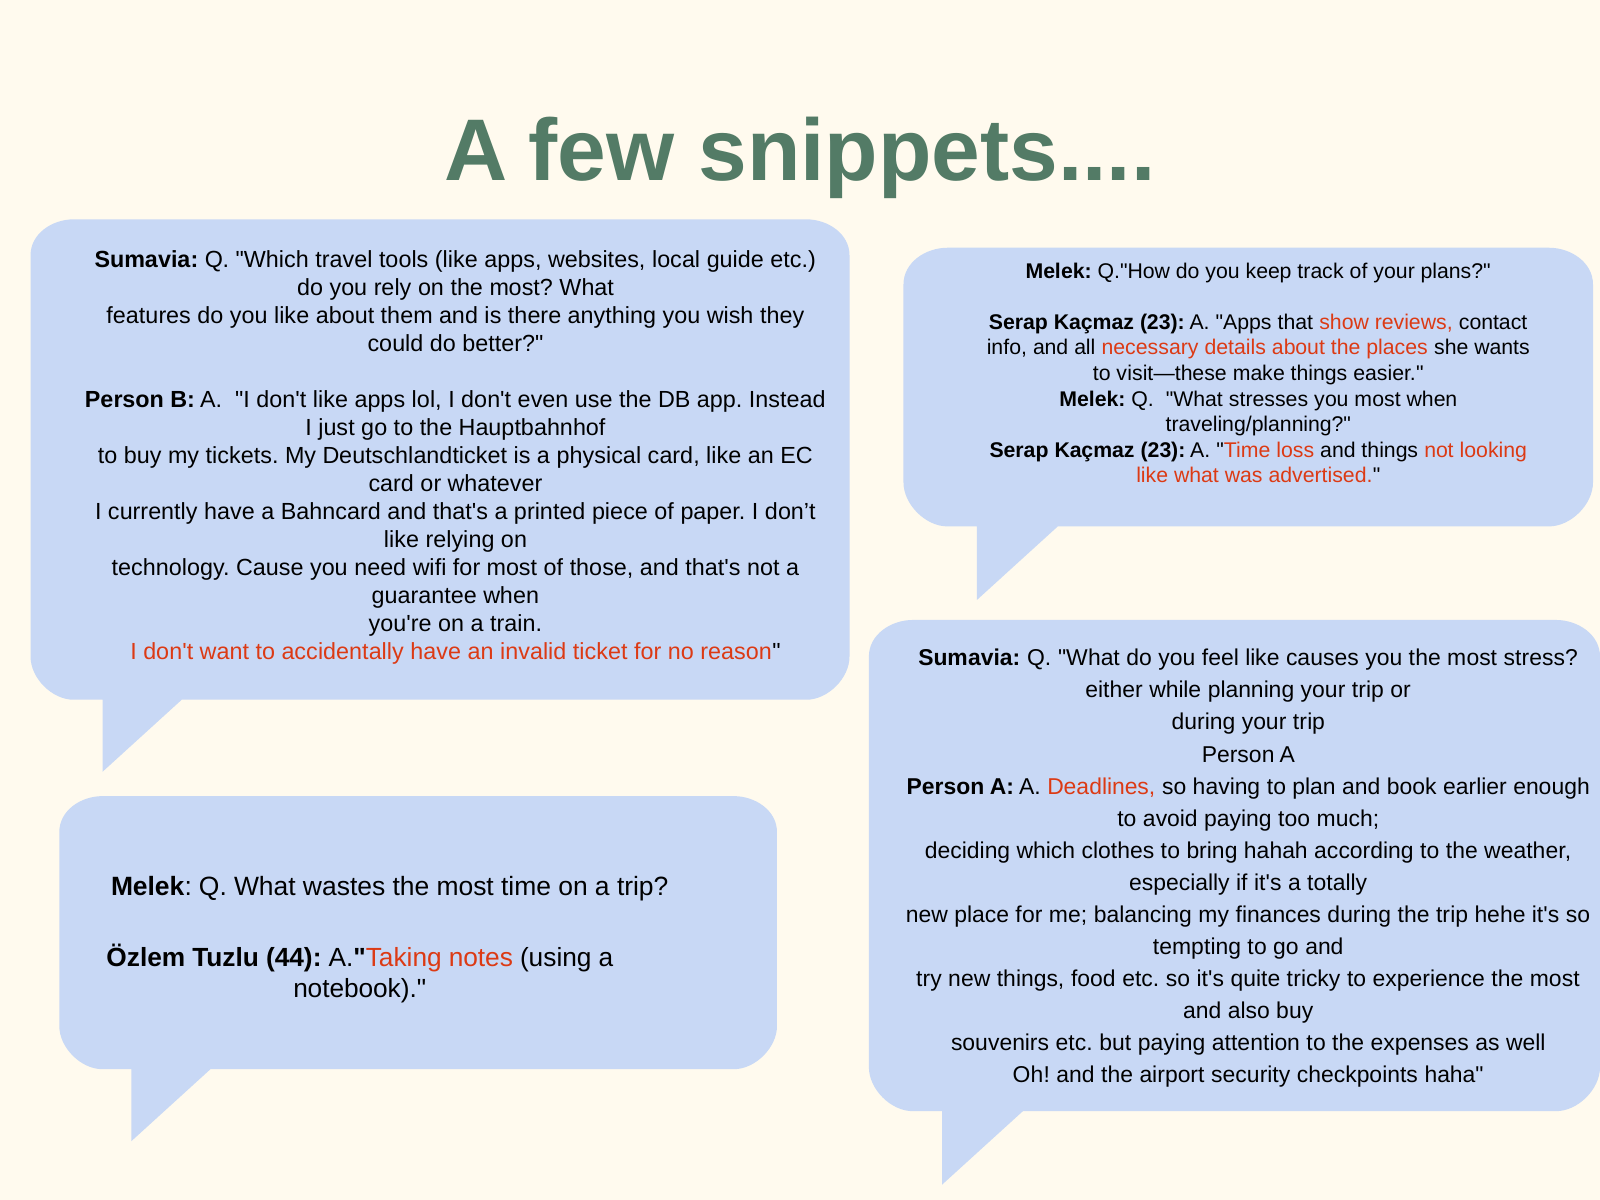

A few snippets....

Sumavia: Q. "Which travel tools (like apps, websites, local guide etc.) do you rely on the most? What
features do you like about them and is there anything you wish they could do better?"

Person B: A.  "I don't like apps lol, I don't even use the DB app. Instead I just go to the Hauptbahnhof
to buy my tickets. My Deutschlandticket is a physical card, like an EC card or whatever
I currently have a Bahncard and that's a printed piece of paper. I don’t like relying on
technology. Cause you need wifi for most of those, and that's not a guarantee when
you're on a train.
I don't want to accidentally have an invalid ticket for no reason"

Melek: Q."How do you keep track of your plans?"

Serap Kaçmaz (23): A. "Apps that show reviews, contact info, and all necessary details about the places she wants to visit—these make things easier."
Melek: Q.  "What stresses you most when traveling/planning?"
Serap Kaçmaz (23): A. "Time loss and things not looking like what was advertised."

Sumavia: Q. "What do you feel like causes you the most stress? either while planning your trip or
during your trip
Person A
Person A: A. Deadlines, so having to plan and book earlier enough to avoid paying too much;
deciding which clothes to bring hahah according to the weather, especially if it's a totally
new place for me; balancing my finances during the trip hehe it's so tempting to go and
try new things, food etc. so it's quite tricky to experience the most and also buy
souvenirs etc. but paying attention to the expenses as well
Oh! and the airport security checkpoints haha"

Melek: Q. What wastes the most time on a trip?
Özlem Tuzlu (44): A."Taking notes (using a notebook)."